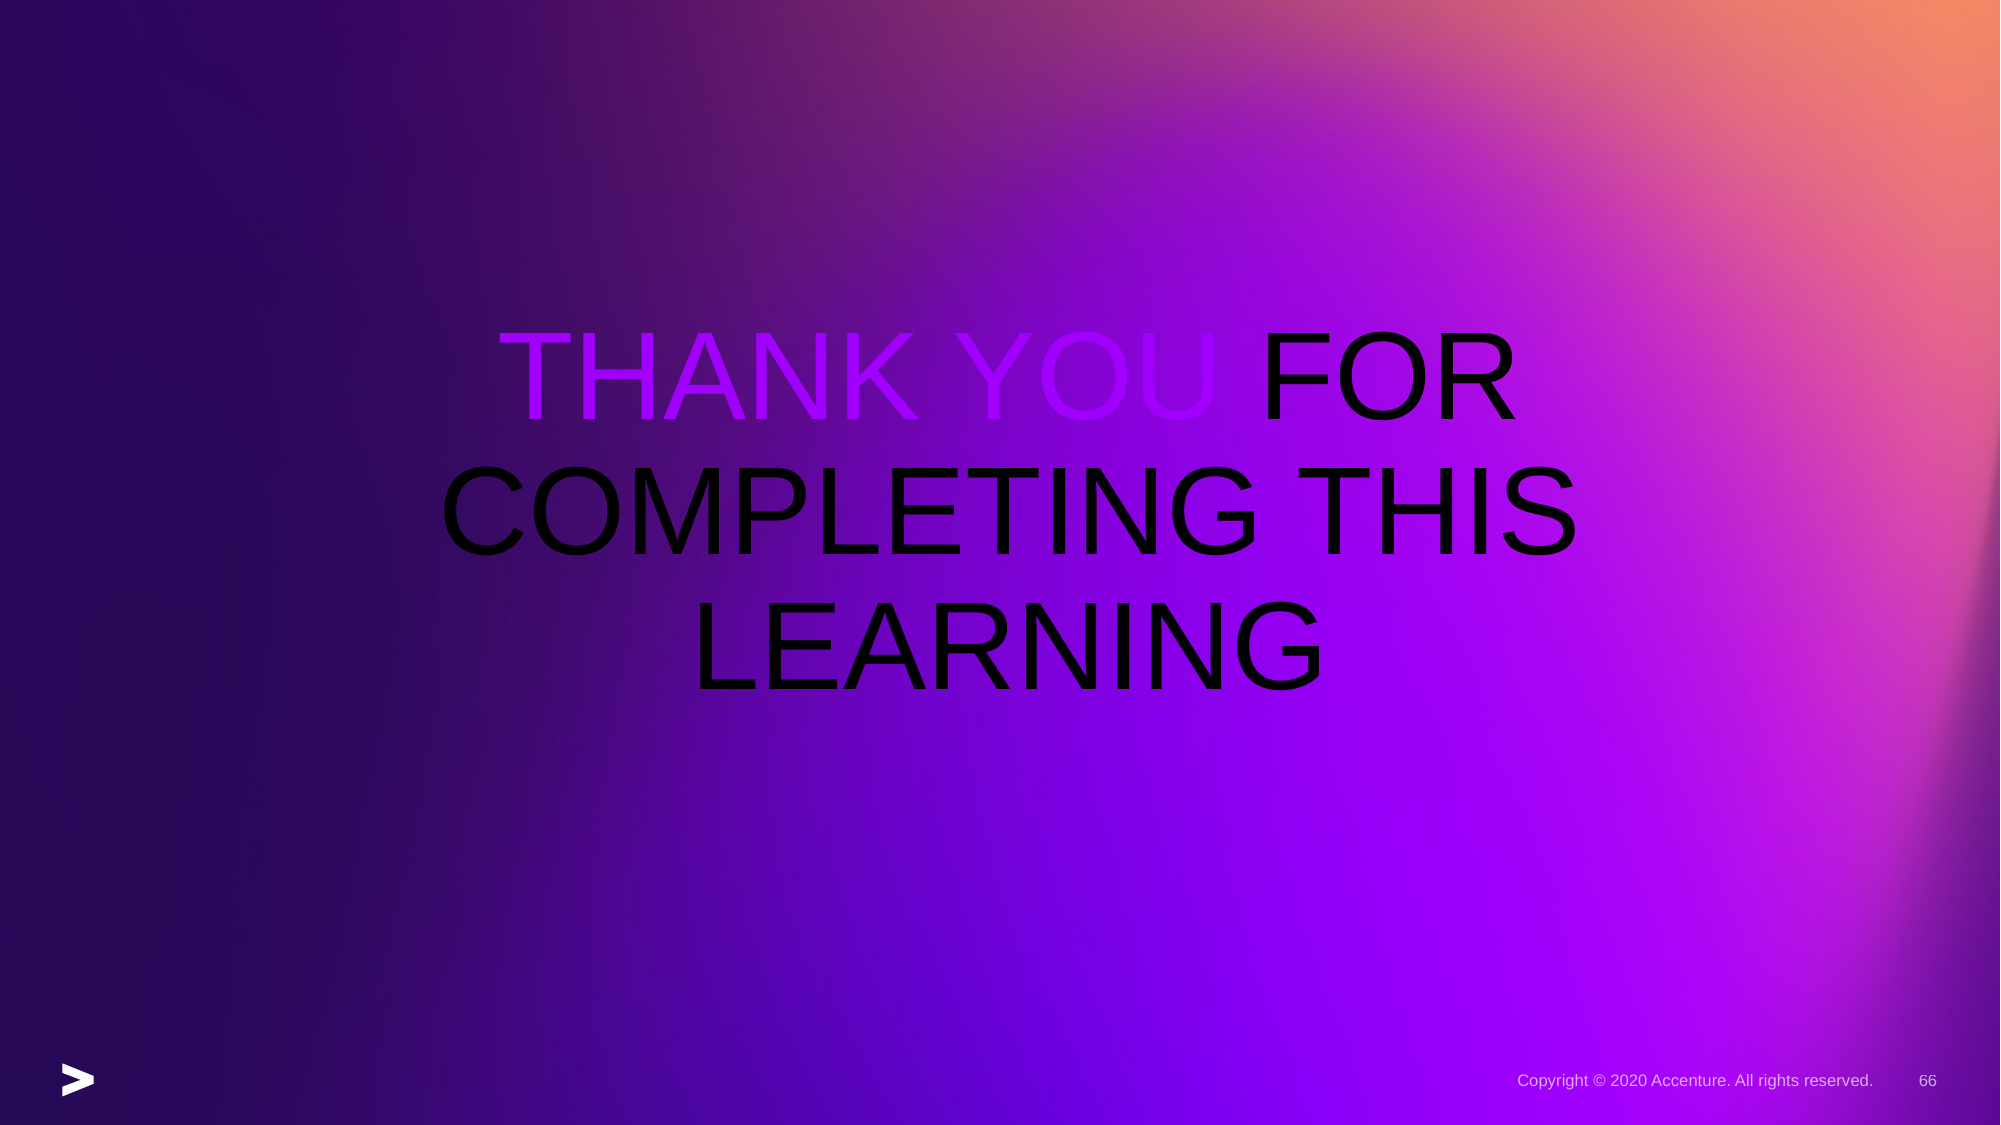

# THANK YOU FOR COMPLETING THIS LEARNING
Copyright © 2020 Accenture. All rights reserved.
66